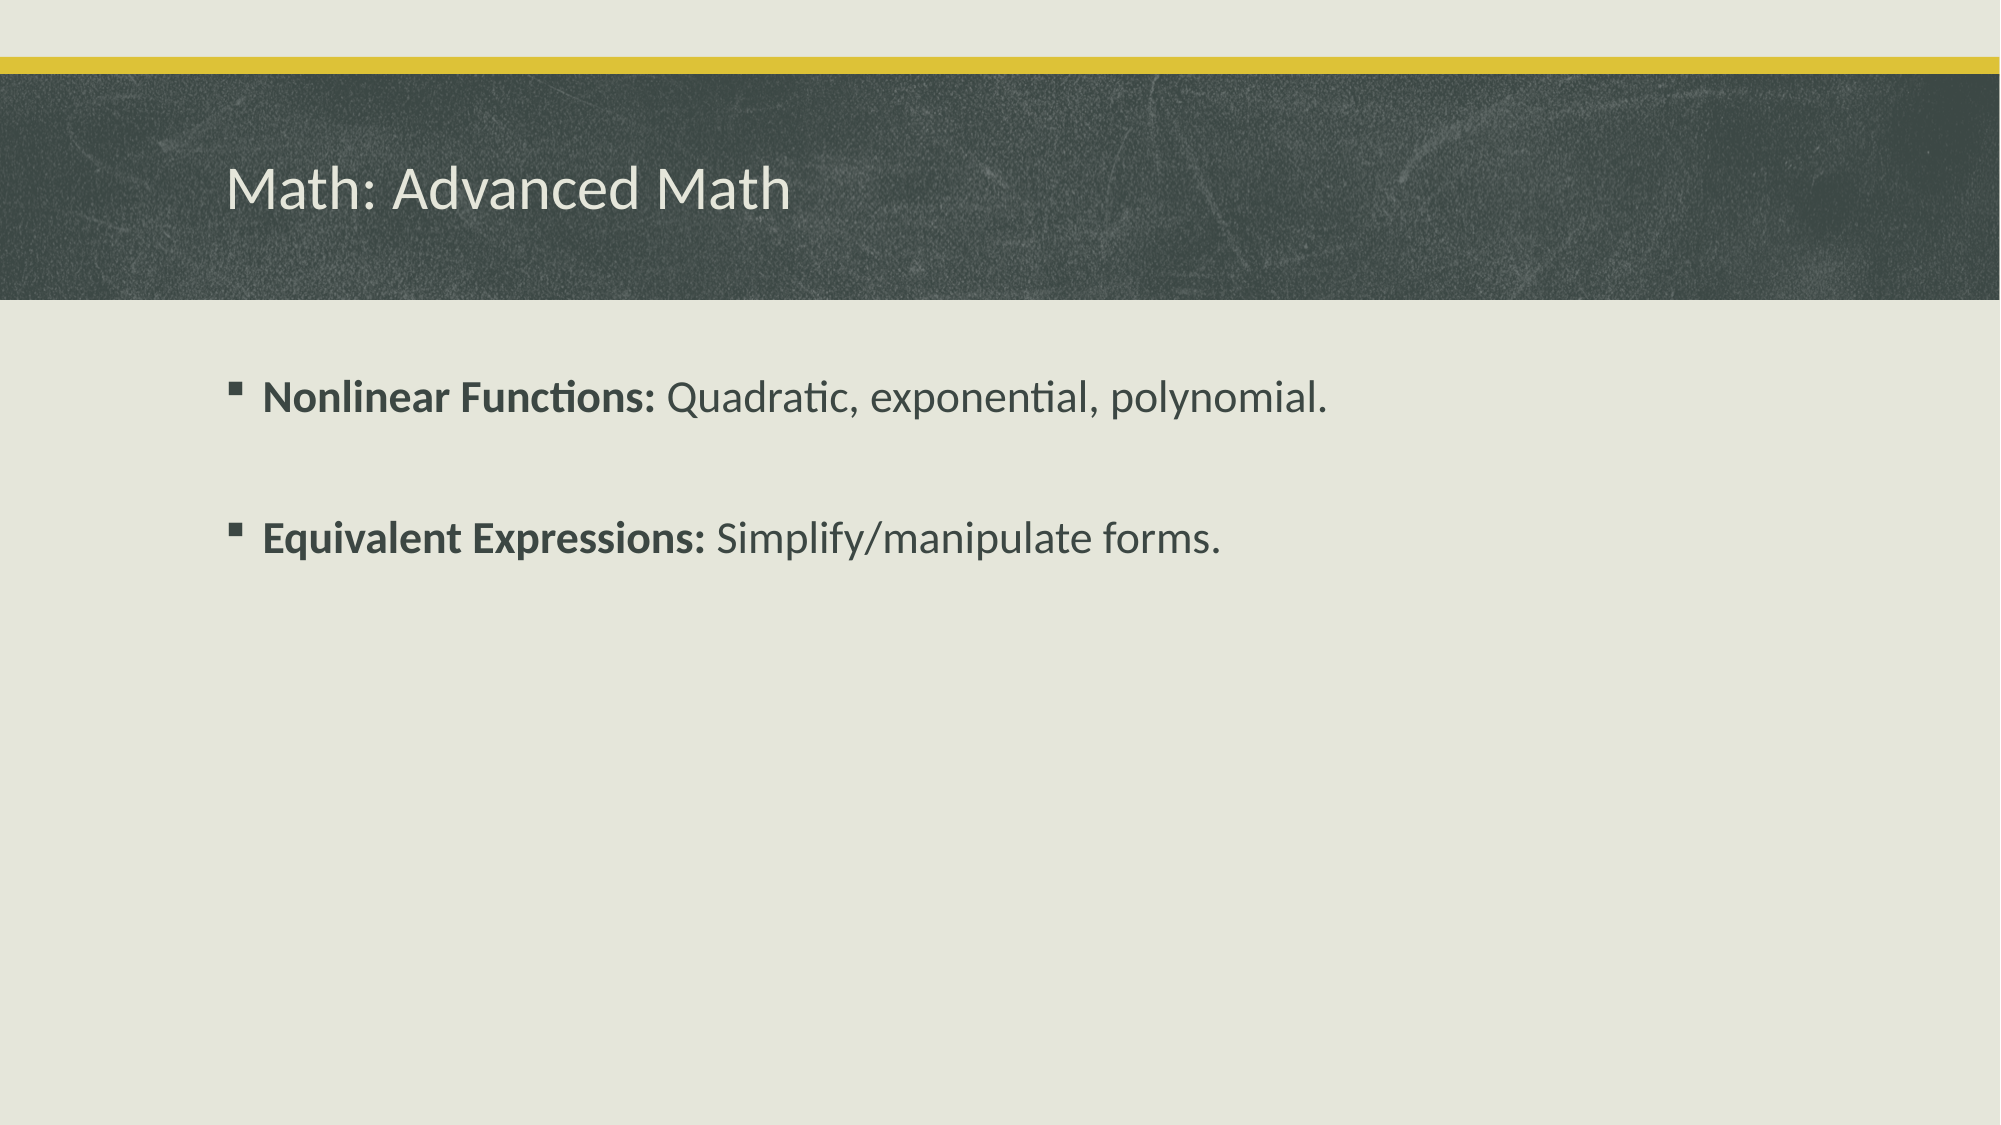

# Math: Advanced Math
Nonlinear Functions: Quadratic, exponential, polynomial.
Equivalent Expressions: Simplify/manipulate forms.